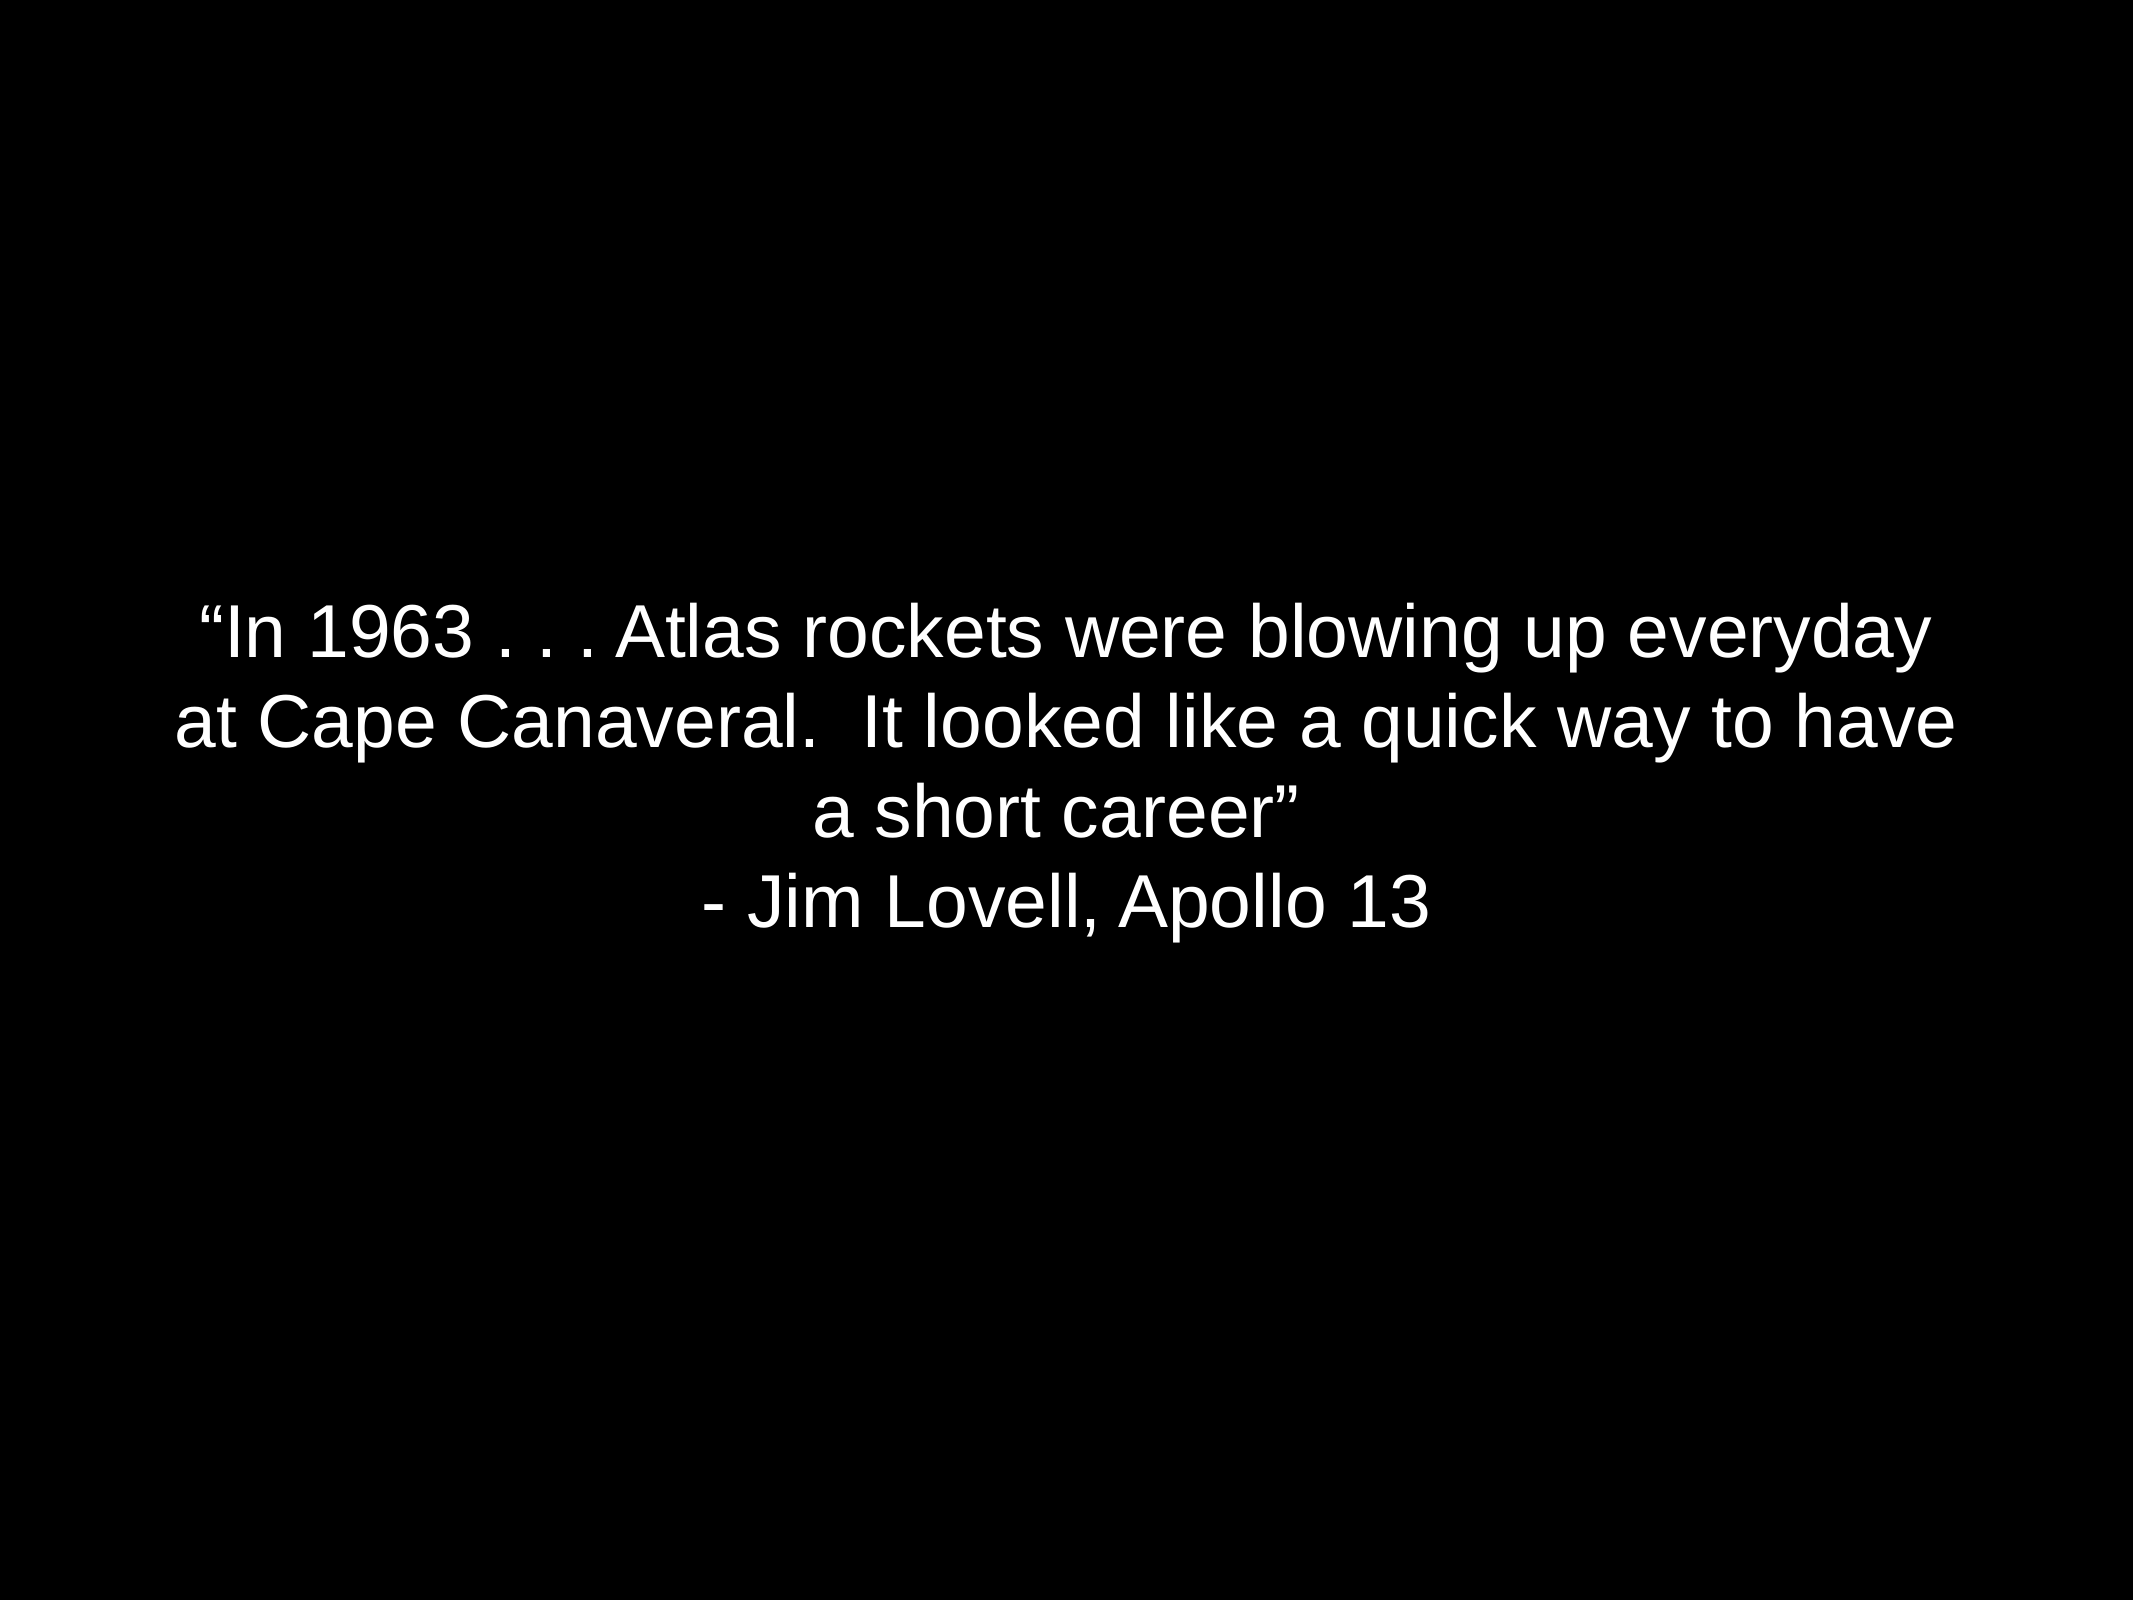

#
“In 1963 . . . Atlas rockets were blowing up everyday at Cape Canaveral.  It looked like a quick way to have a short career”
- Jim Lovell, Apollo 13